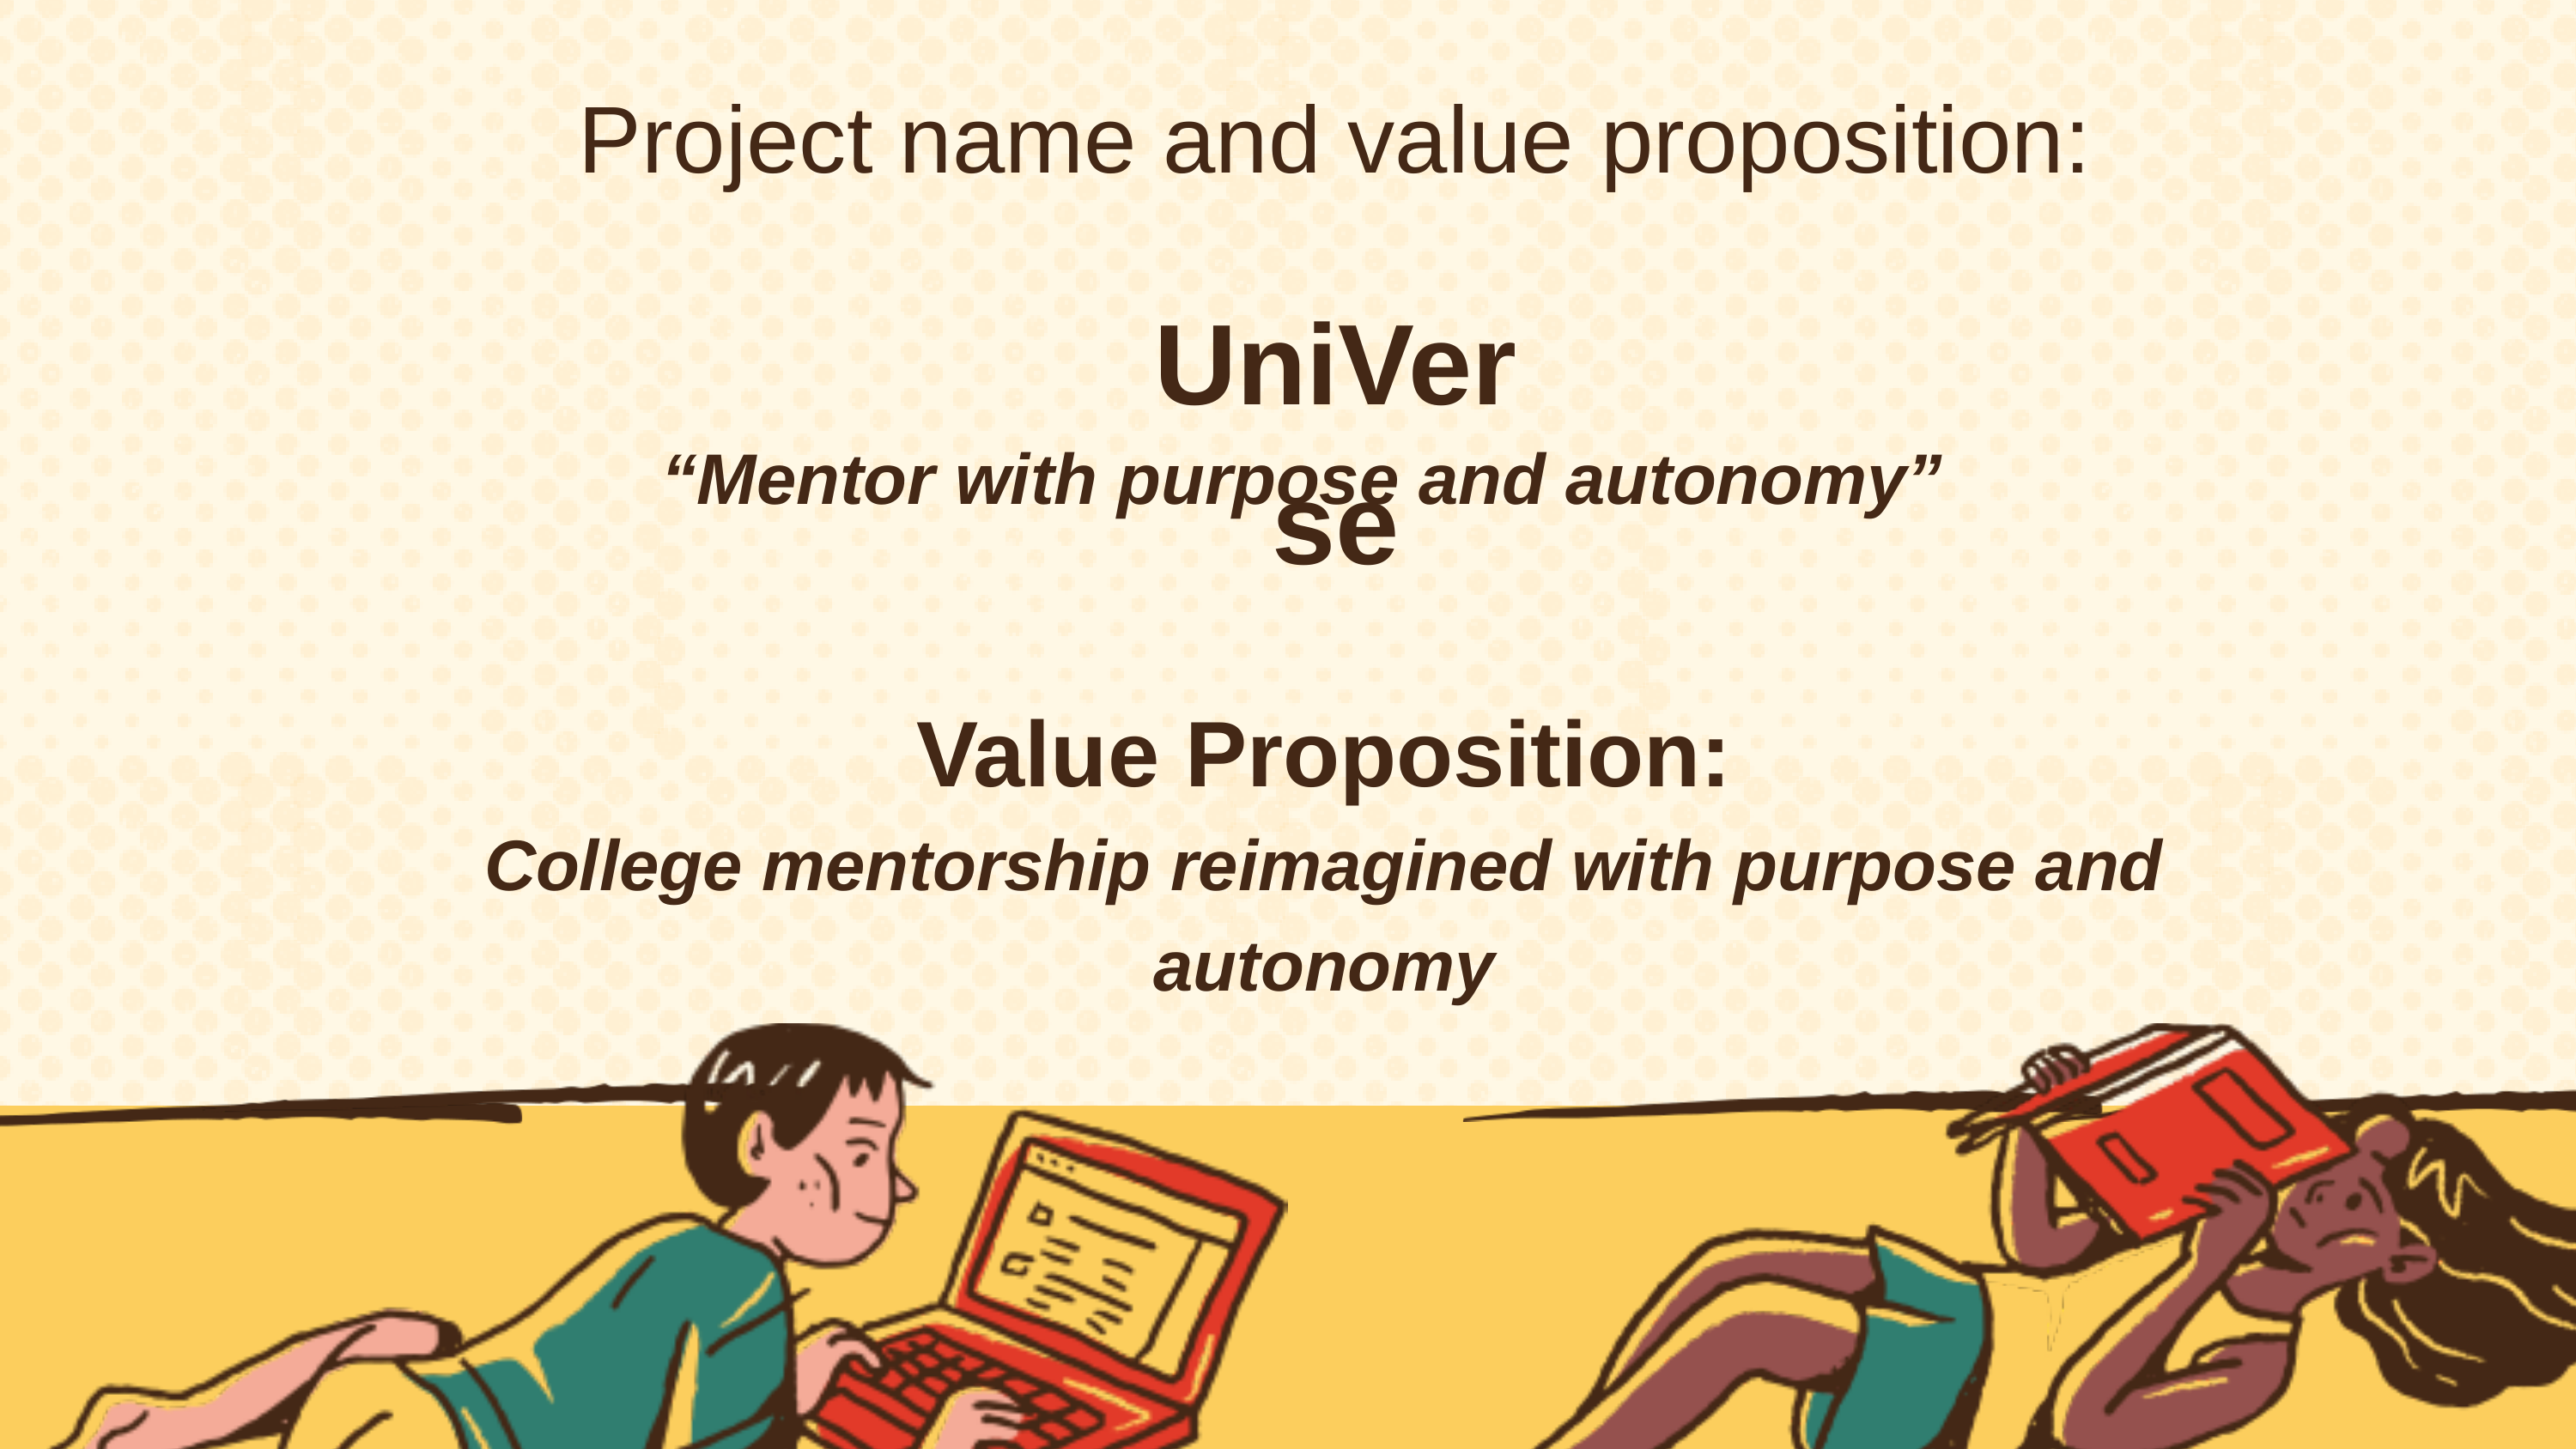

Project name and value proposition:
UniVerse
“Mentor with purpose and autonomy”

Value Proposition:
College mentorship reimagined with purpose and autonomy